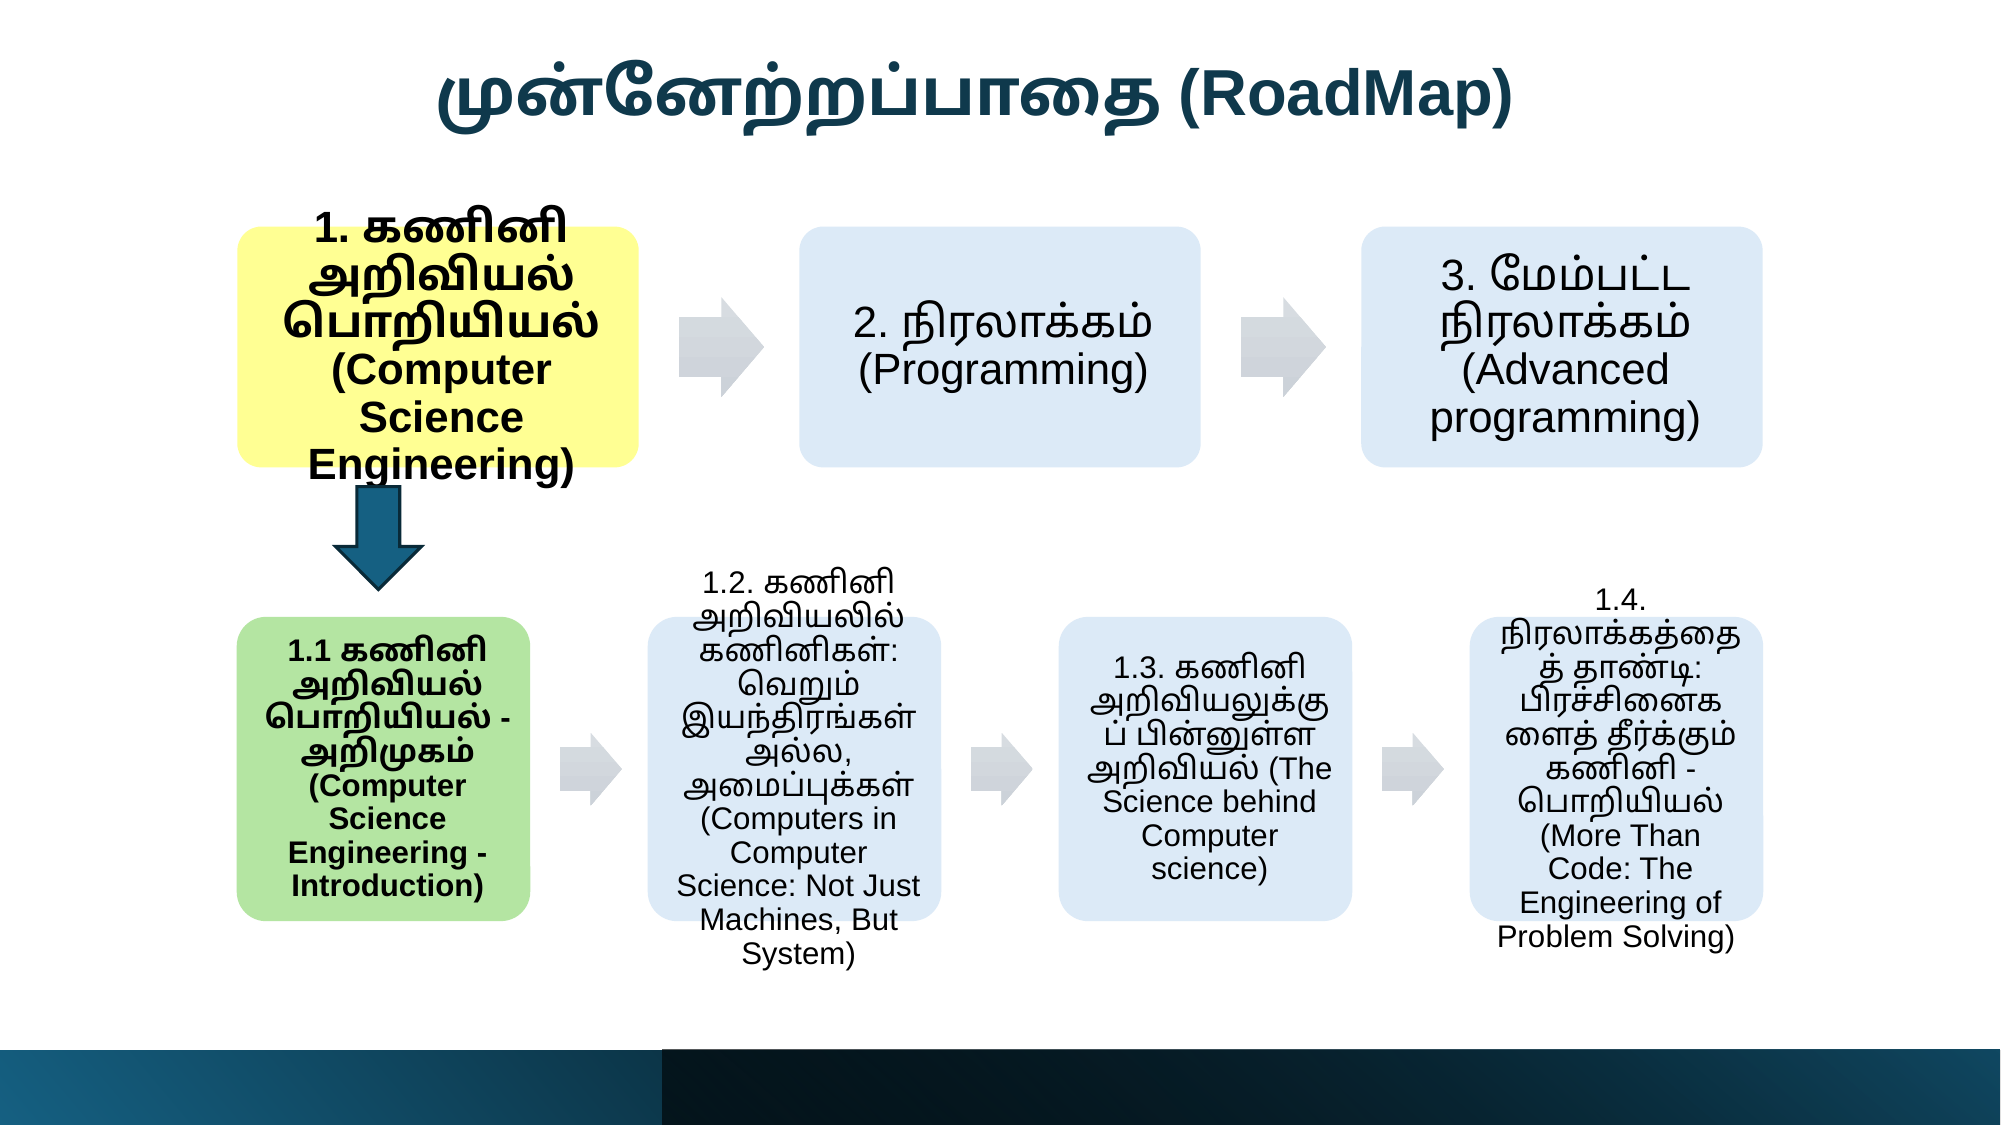

# முன்னேற்றப்பாதை (RoadMap)
1. கணினி அறிவியல் பொறியியல் (Computer Science Engineering)

2. நிரலாக்கம் (Programming)

3. மேம்பட்ட நிரலாக்கம் (Advanced programming)

1.1 கணினி அறிவியல் பொறியியல் - அறிமுகம் (Computer Science Engineering - Introduction)

1.2. கணினி அறிவியலில் கணினிகள்: வெறும் இயந்திரங்கள் அல்ல, அமைப்புக்கள் (Computers in Computer Science: Not Just Machines, But System)

1.3. கணினி அறிவியலுக்குப் பின்னுள்ள அறிவியல் (The Science behind Computer science)

1.4. நிரலாக்கத்தைத் தாண்டி: பிரச்சினைகளைத் தீர்க்கும் கணினி - பொறியியல் (More Than Code: The Engineering of Problem Solving)